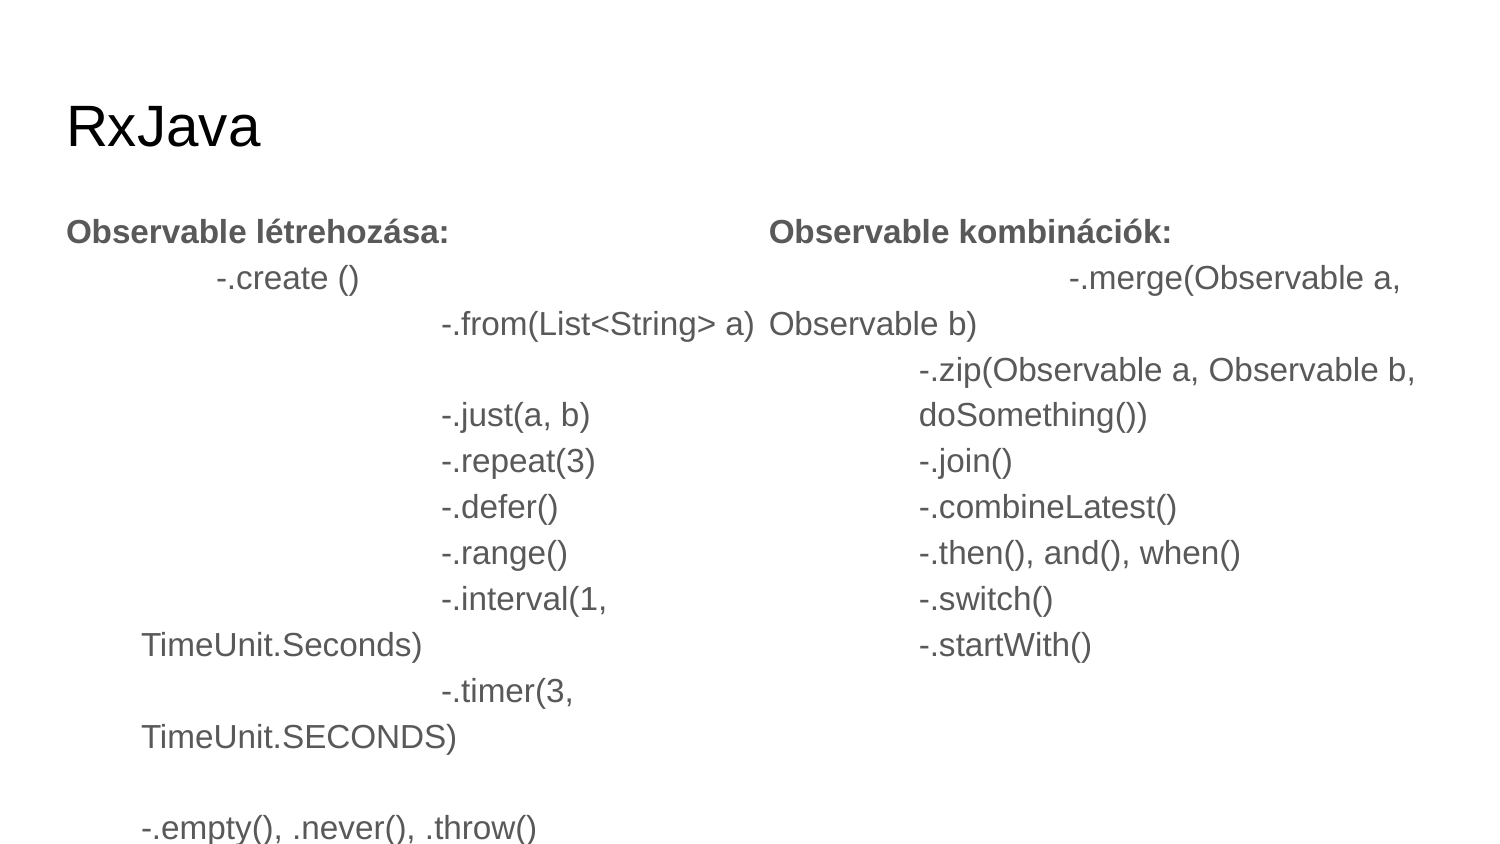

# RxJava
Observable létrehozása:
-.create ()
		-.from(List<String> a)
		-.just(a, b)
		-.repeat(3)
		-.defer()
		-.range()
		-.interval(1, TimeUnit.Seconds)
		-.timer(3, TimeUnit.SECONDS)
		-.empty(), .never(), .throw()
Observable kombinációk:
		-.merge(Observable a, Observable b)
-.zip(Observable a, Observable b, doSomething())
-.join()
-.combineLatest()
-.then(), and(), when()
-.switch()
-.startWith()